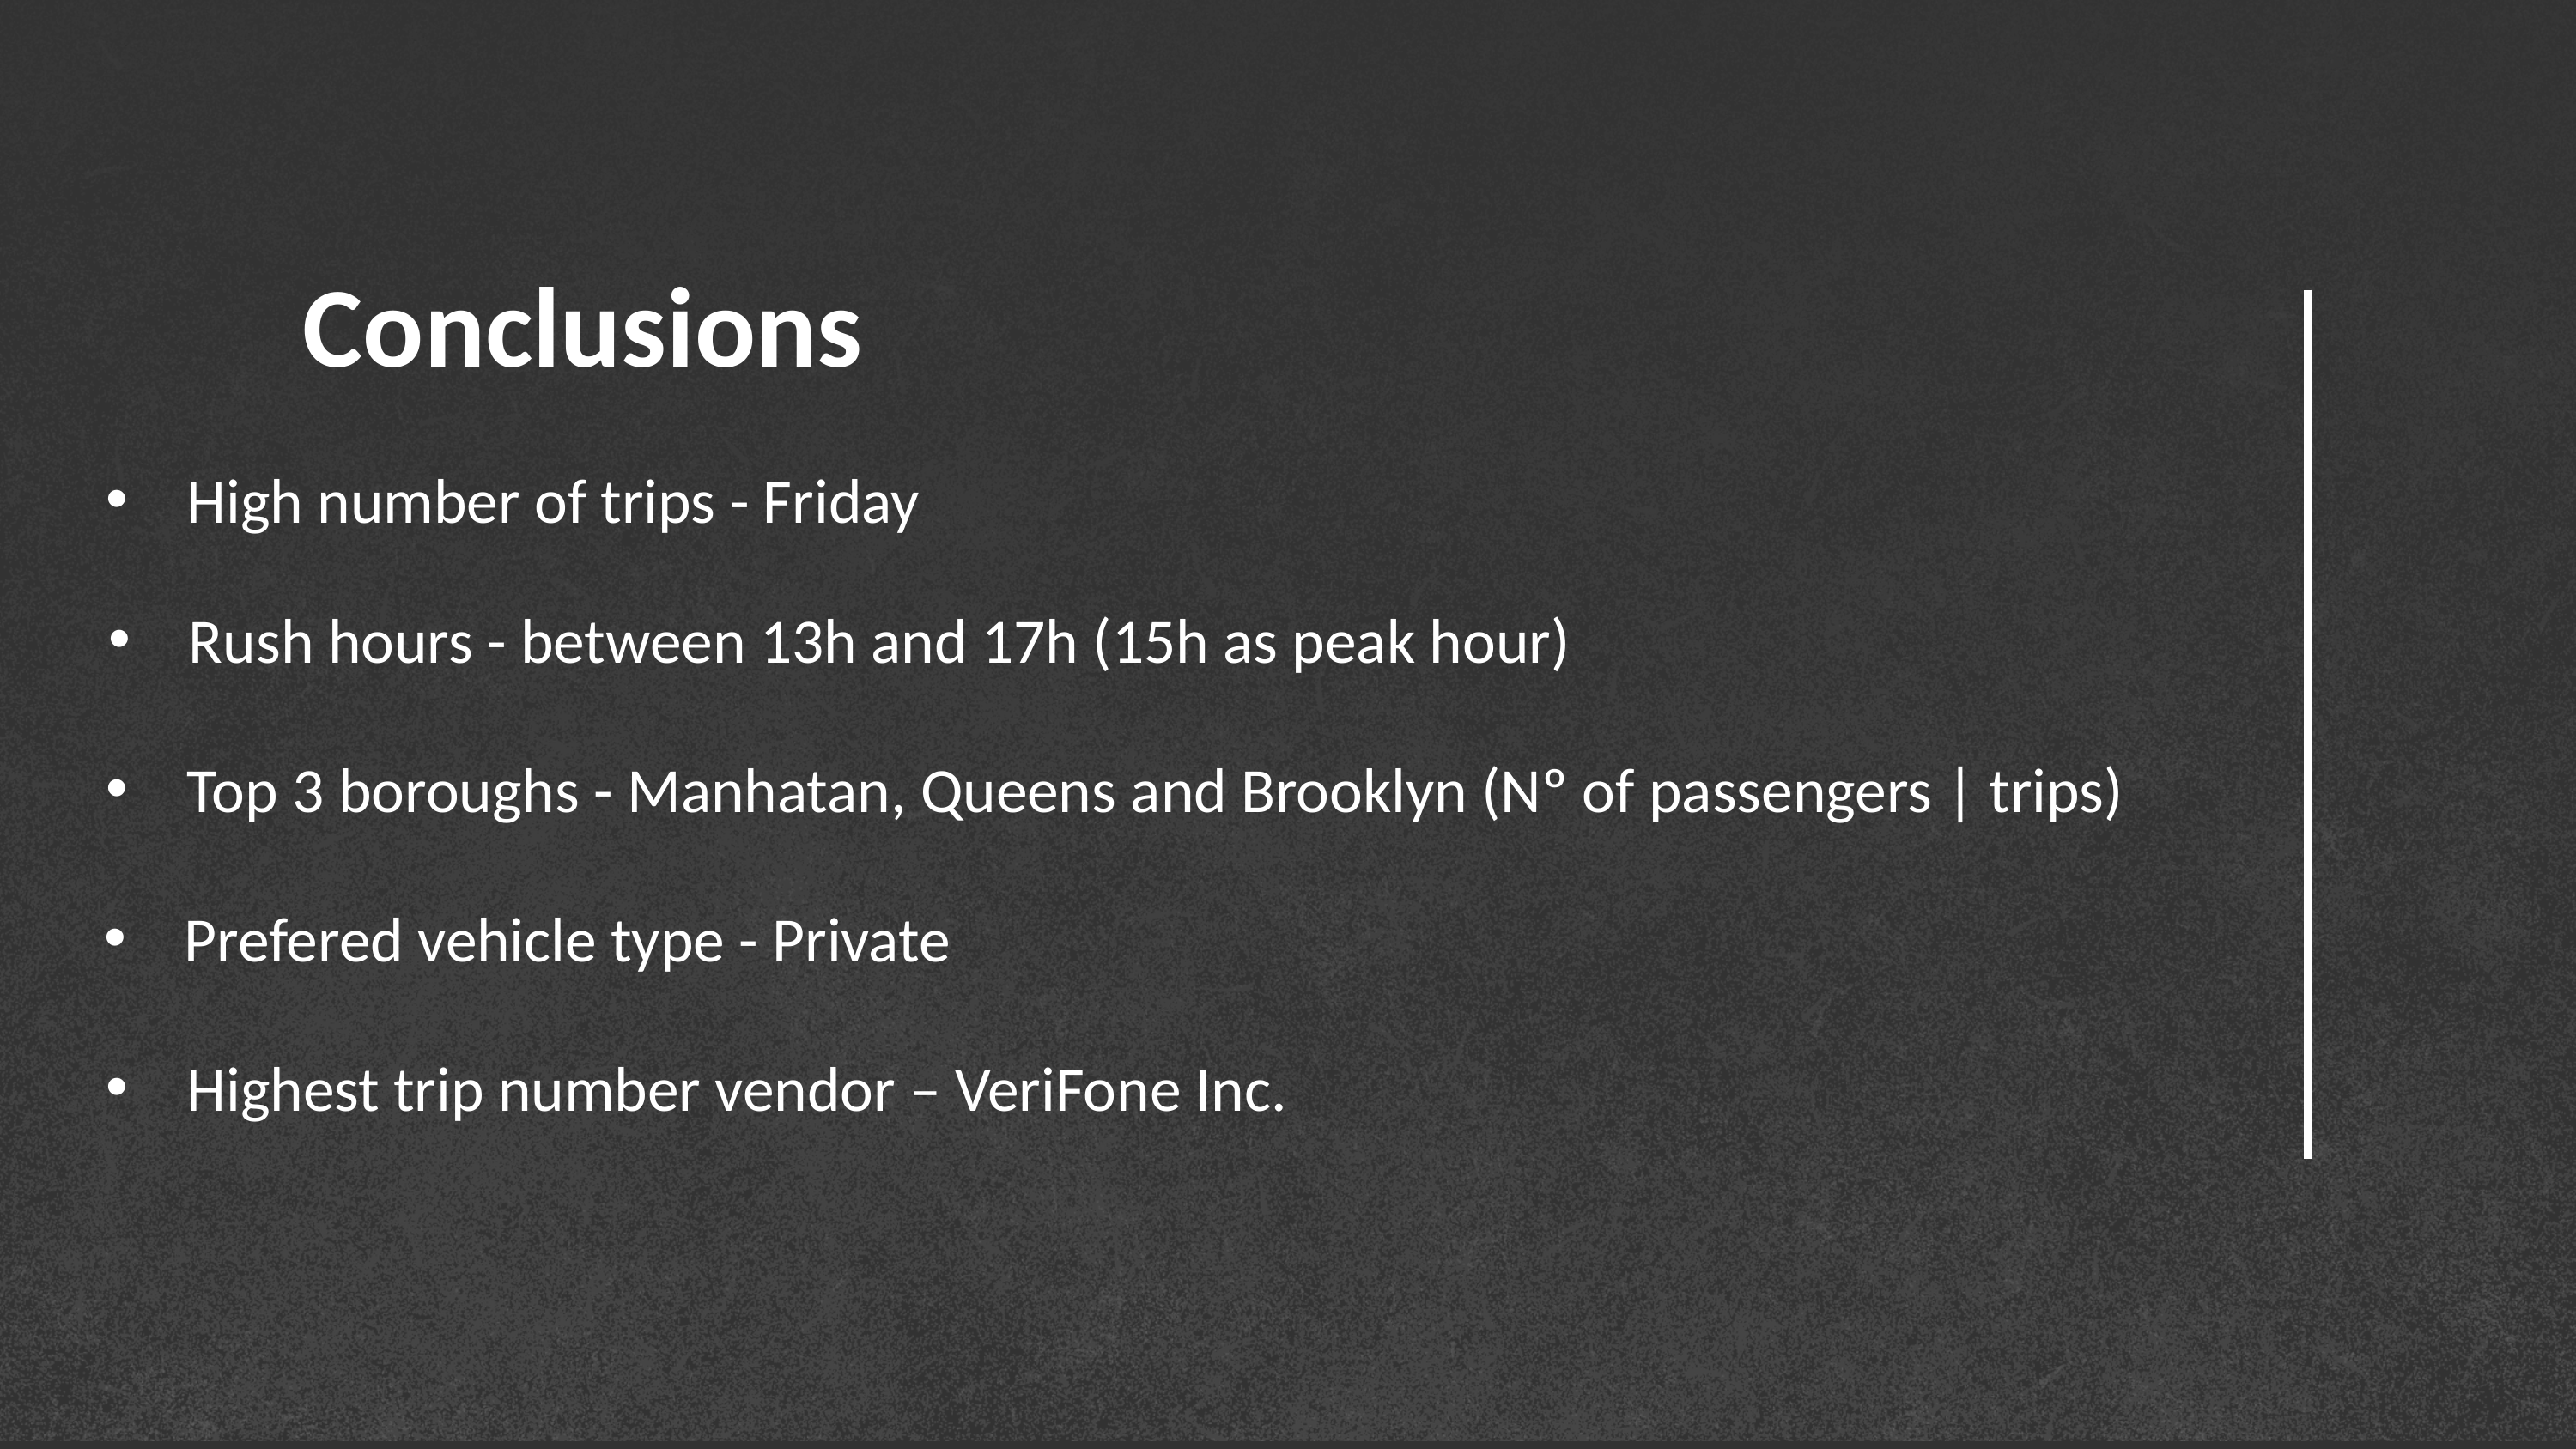

Conclusions
High number of trips - Friday
Rush hours - between 13h and 17h (15h as peak hour)
Top 3 boroughs - Manhatan, Queens and Brooklyn (Nº of passengers | trips)
Prefered vehicle type - Private
Highest trip number vendor – VeriFone Inc.